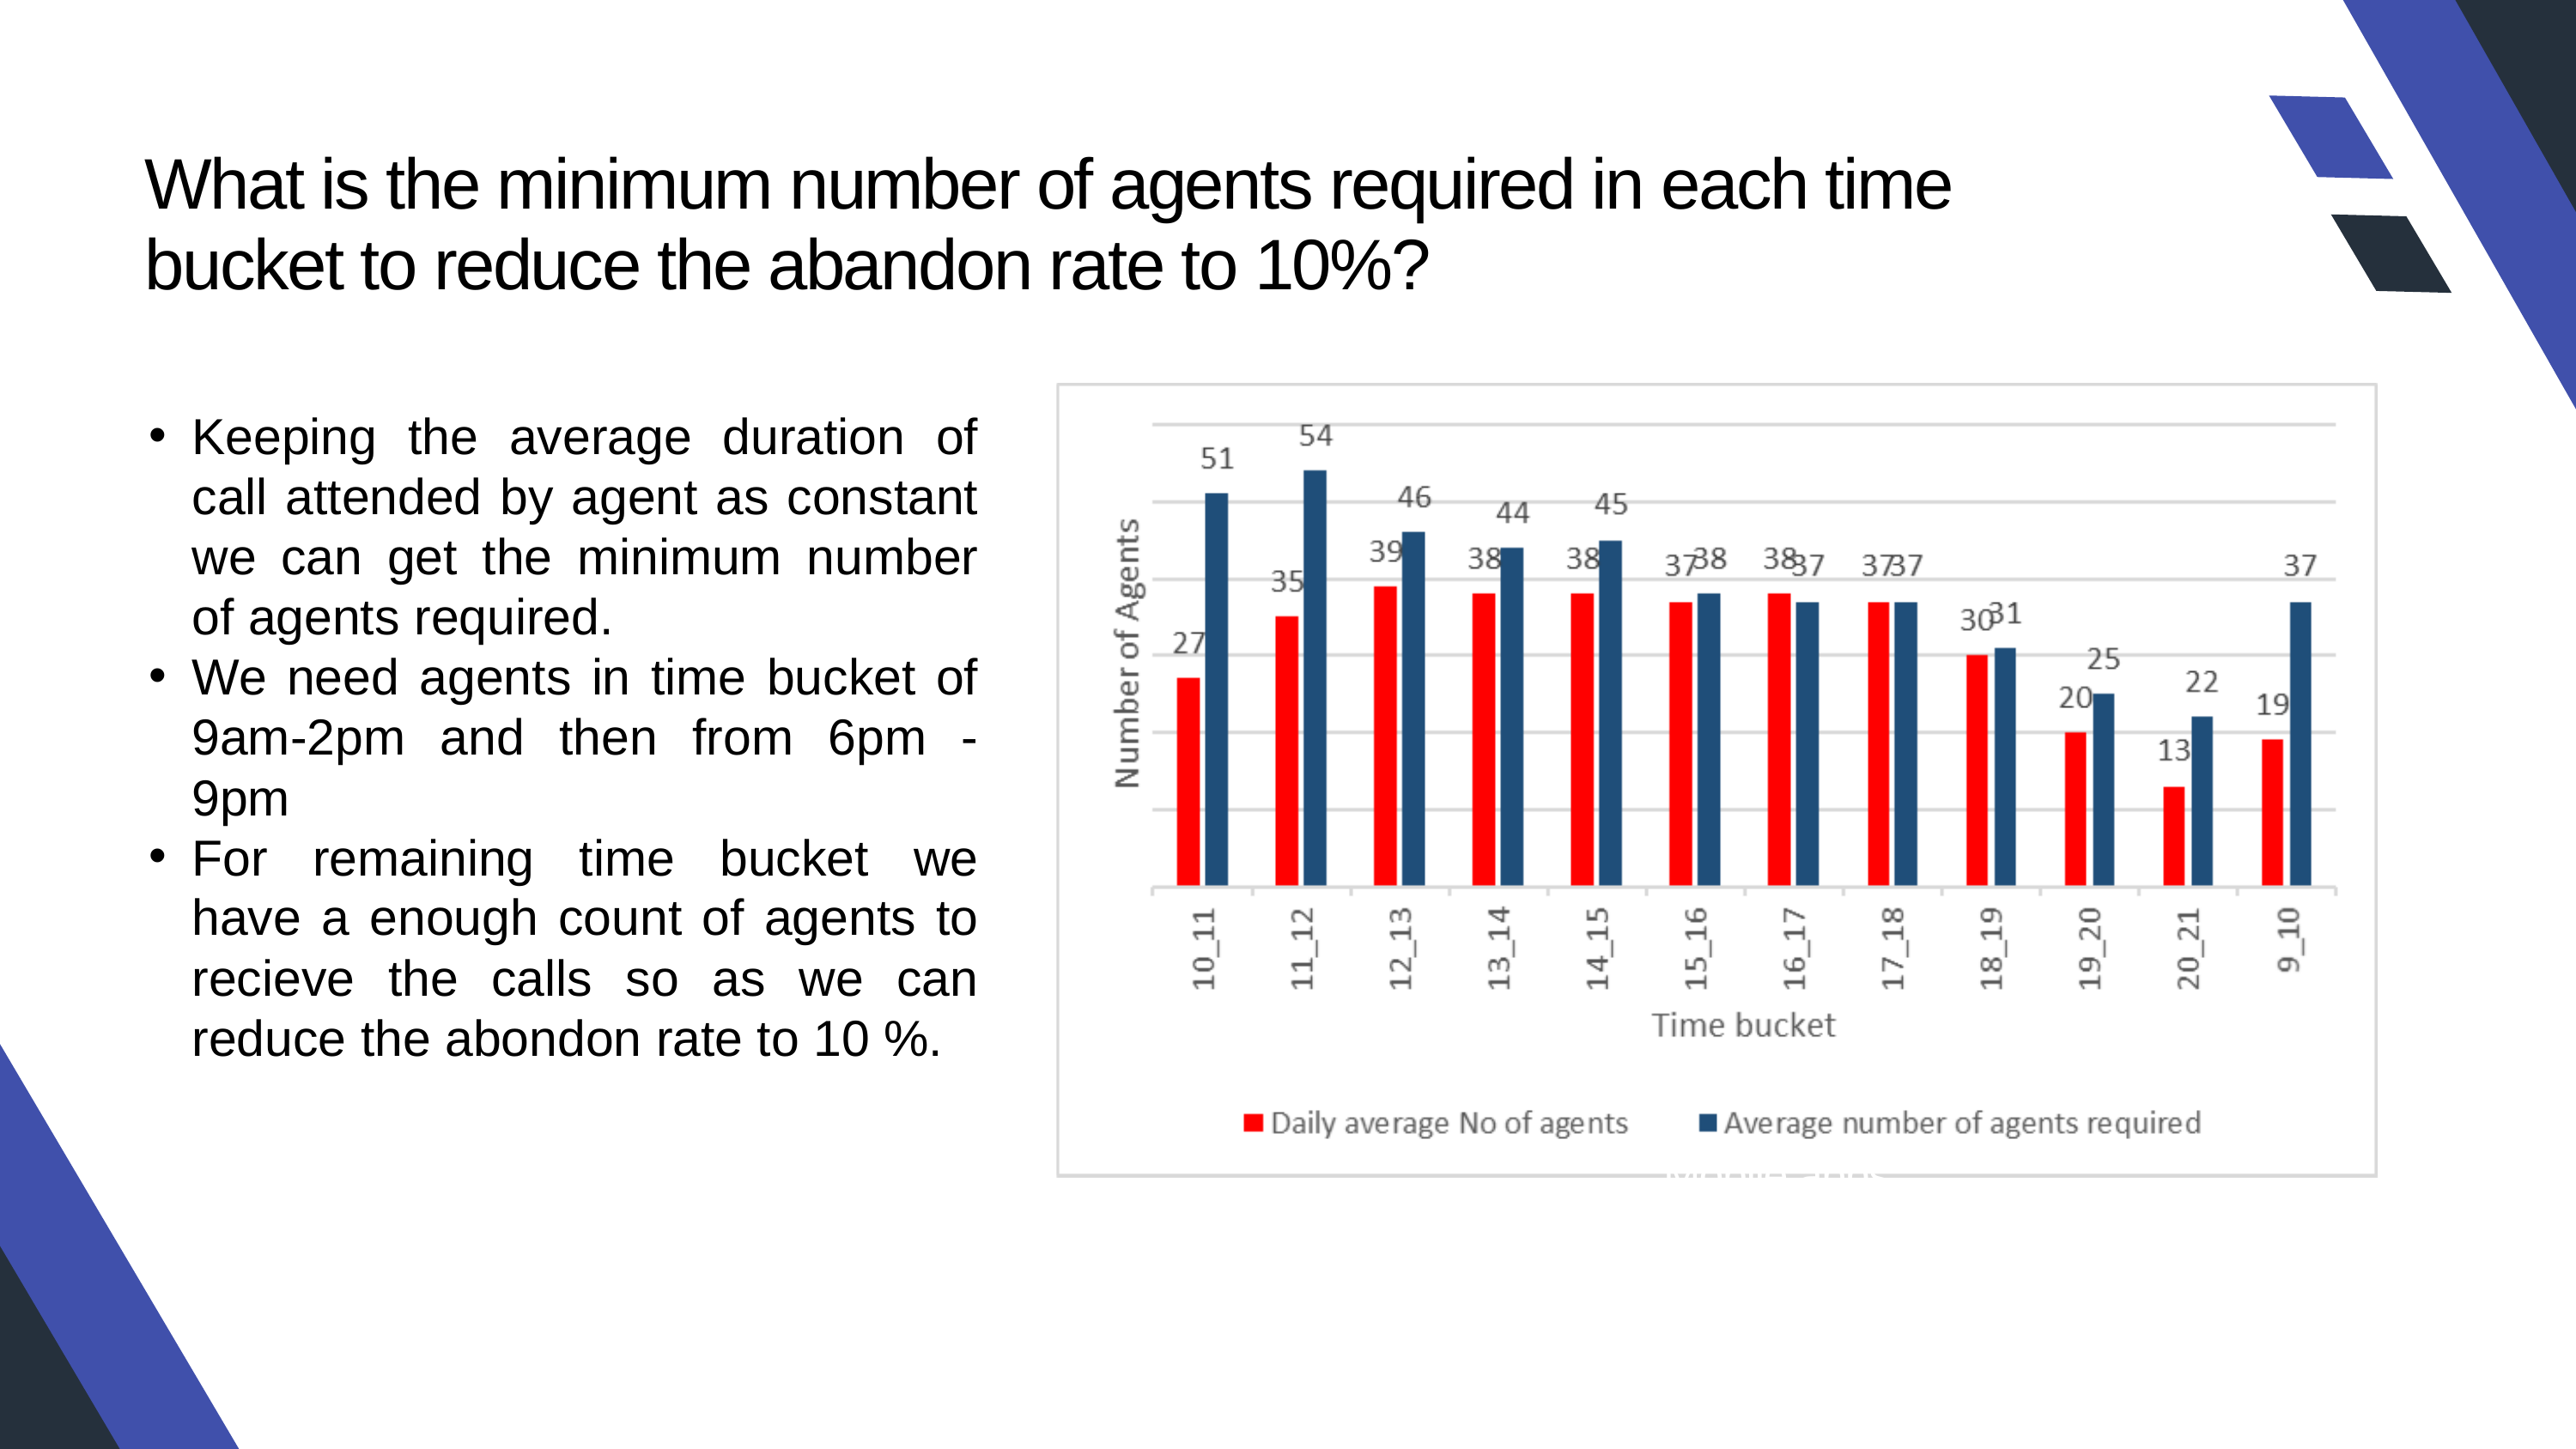

What is the minimum number of agents required in each time bucket to reduce the abandon rate to 10%?

Keeping the average duration of call attended by agent as constant we can get the minimum number of agents required.
We need agents in time bucket of 9am-2pm and then from 6pm - 9pm
For remaining time bucket we have a enough count of agents to recieve the calls so as we can reduce the abondon rate to 10 %.
Social media

Mobile apps